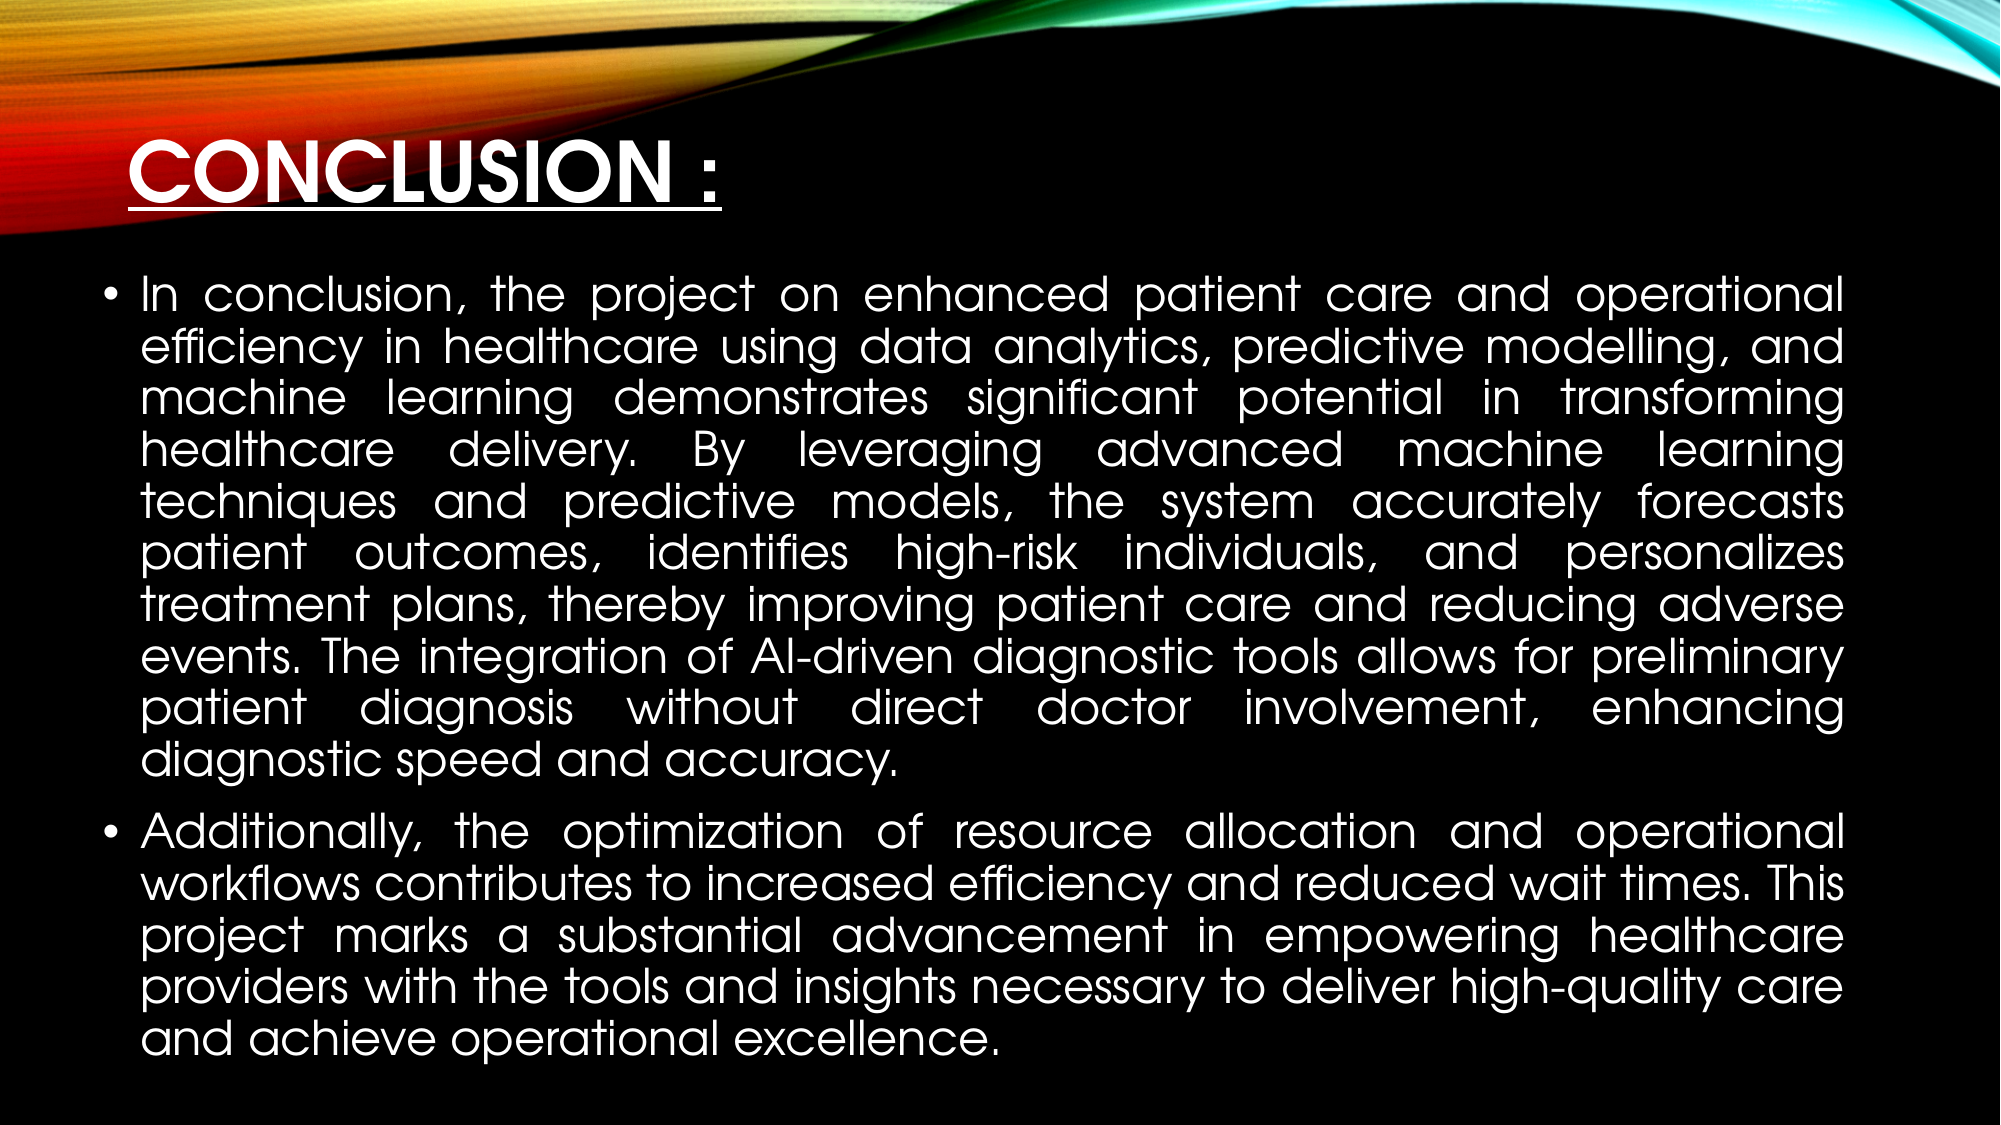

# conclusion :
In conclusion, the project on enhanced patient care and operational efficiency in healthcare using data analytics, predictive modelling, and machine learning demonstrates significant potential in transforming healthcare delivery. By leveraging advanced machine learning techniques and predictive models, the system accurately forecasts patient outcomes, identifies high-risk individuals, and personalizes treatment plans, thereby improving patient care and reducing adverse events. The integration of AI-driven diagnostic tools allows for preliminary patient diagnosis without direct doctor involvement, enhancing diagnostic speed and accuracy.
Additionally, the optimization of resource allocation and operational workflows contributes to increased efficiency and reduced wait times. This project marks a substantial advancement in empowering healthcare providers with the tools and insights necessary to deliver high-quality care and achieve operational excellence.